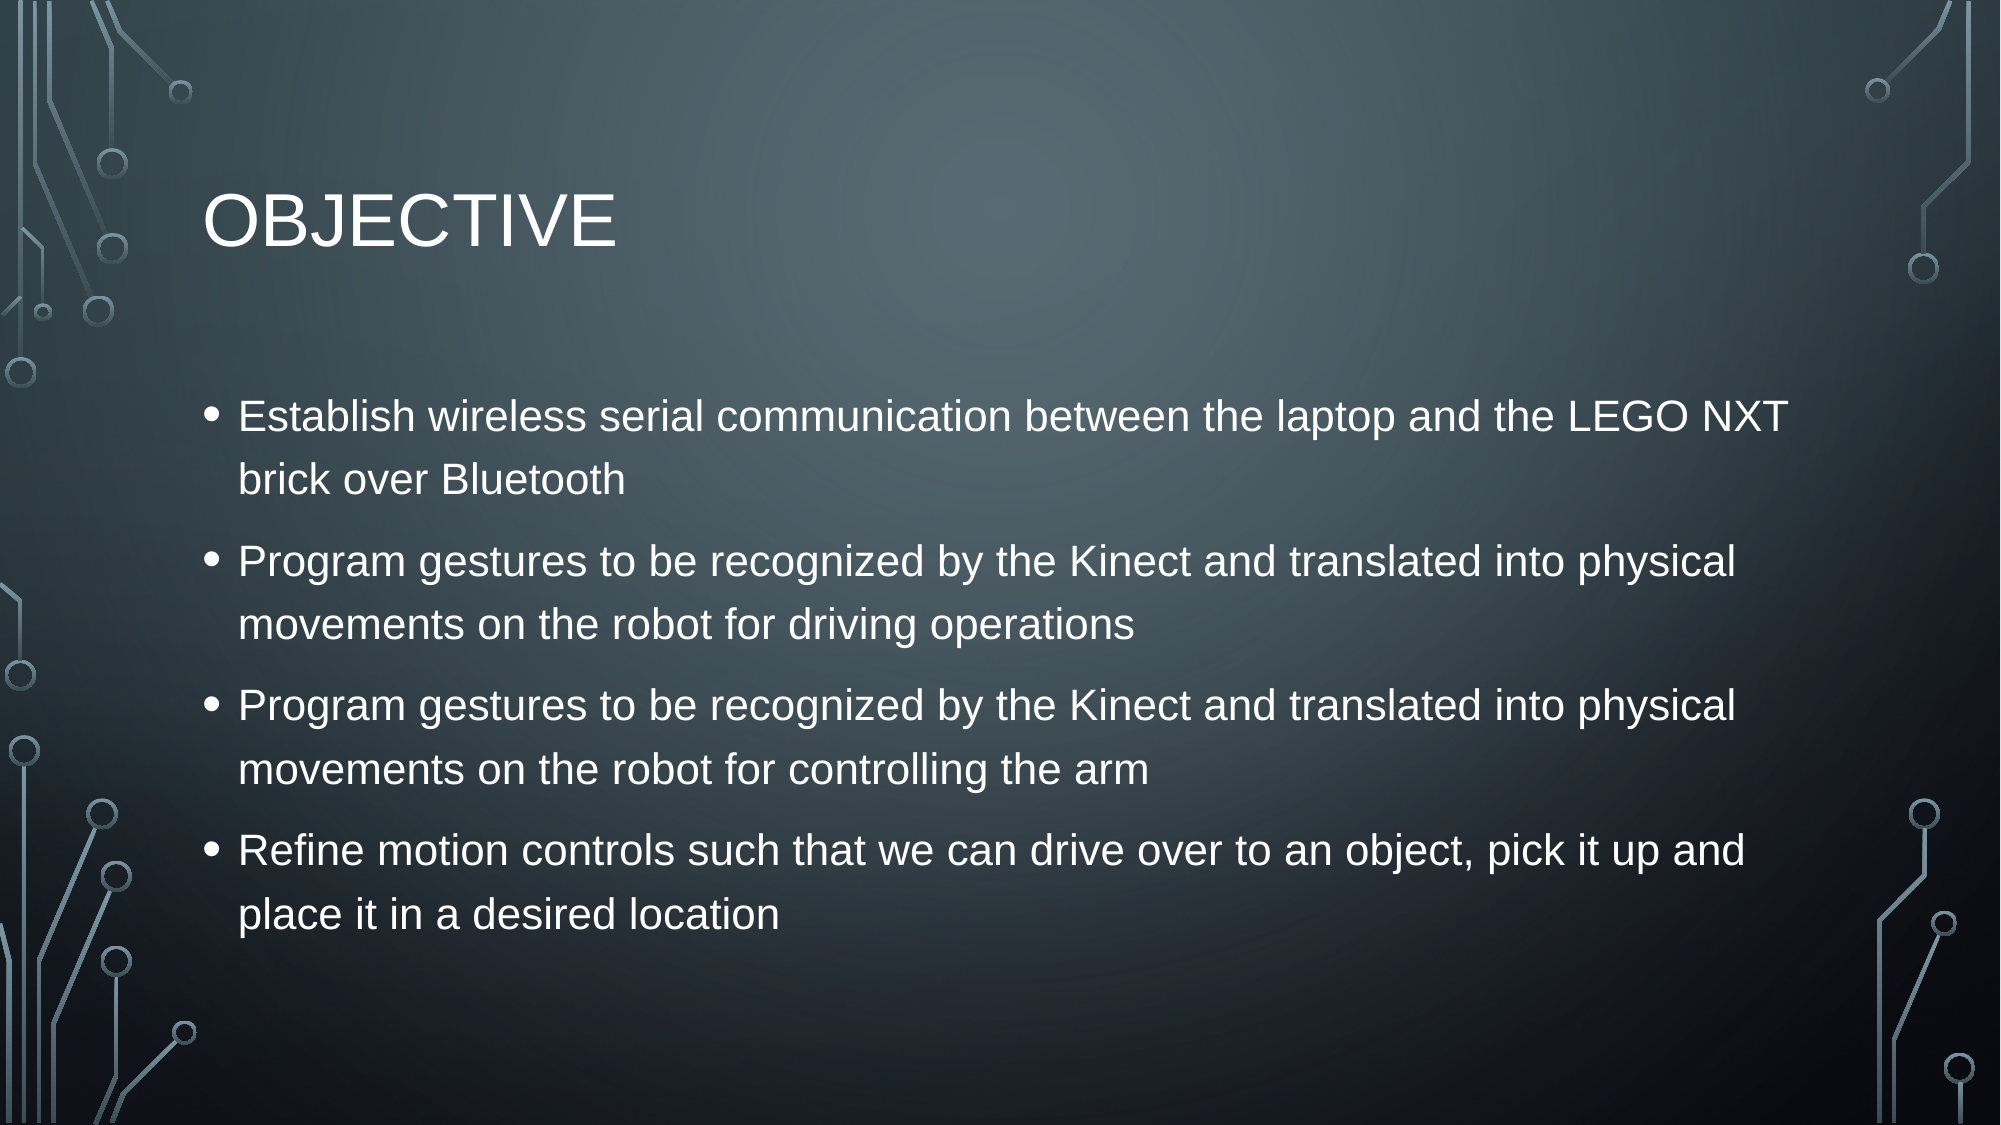

# Objective
Establish wireless serial communication between the laptop and the LEGO NXT brick over Bluetooth
Program gestures to be recognized by the Kinect and translated into physical movements on the robot for driving operations
Program gestures to be recognized by the Kinect and translated into physical movements on the robot for controlling the arm
Refine motion controls such that we can drive over to an object, pick it up and place it in a desired location